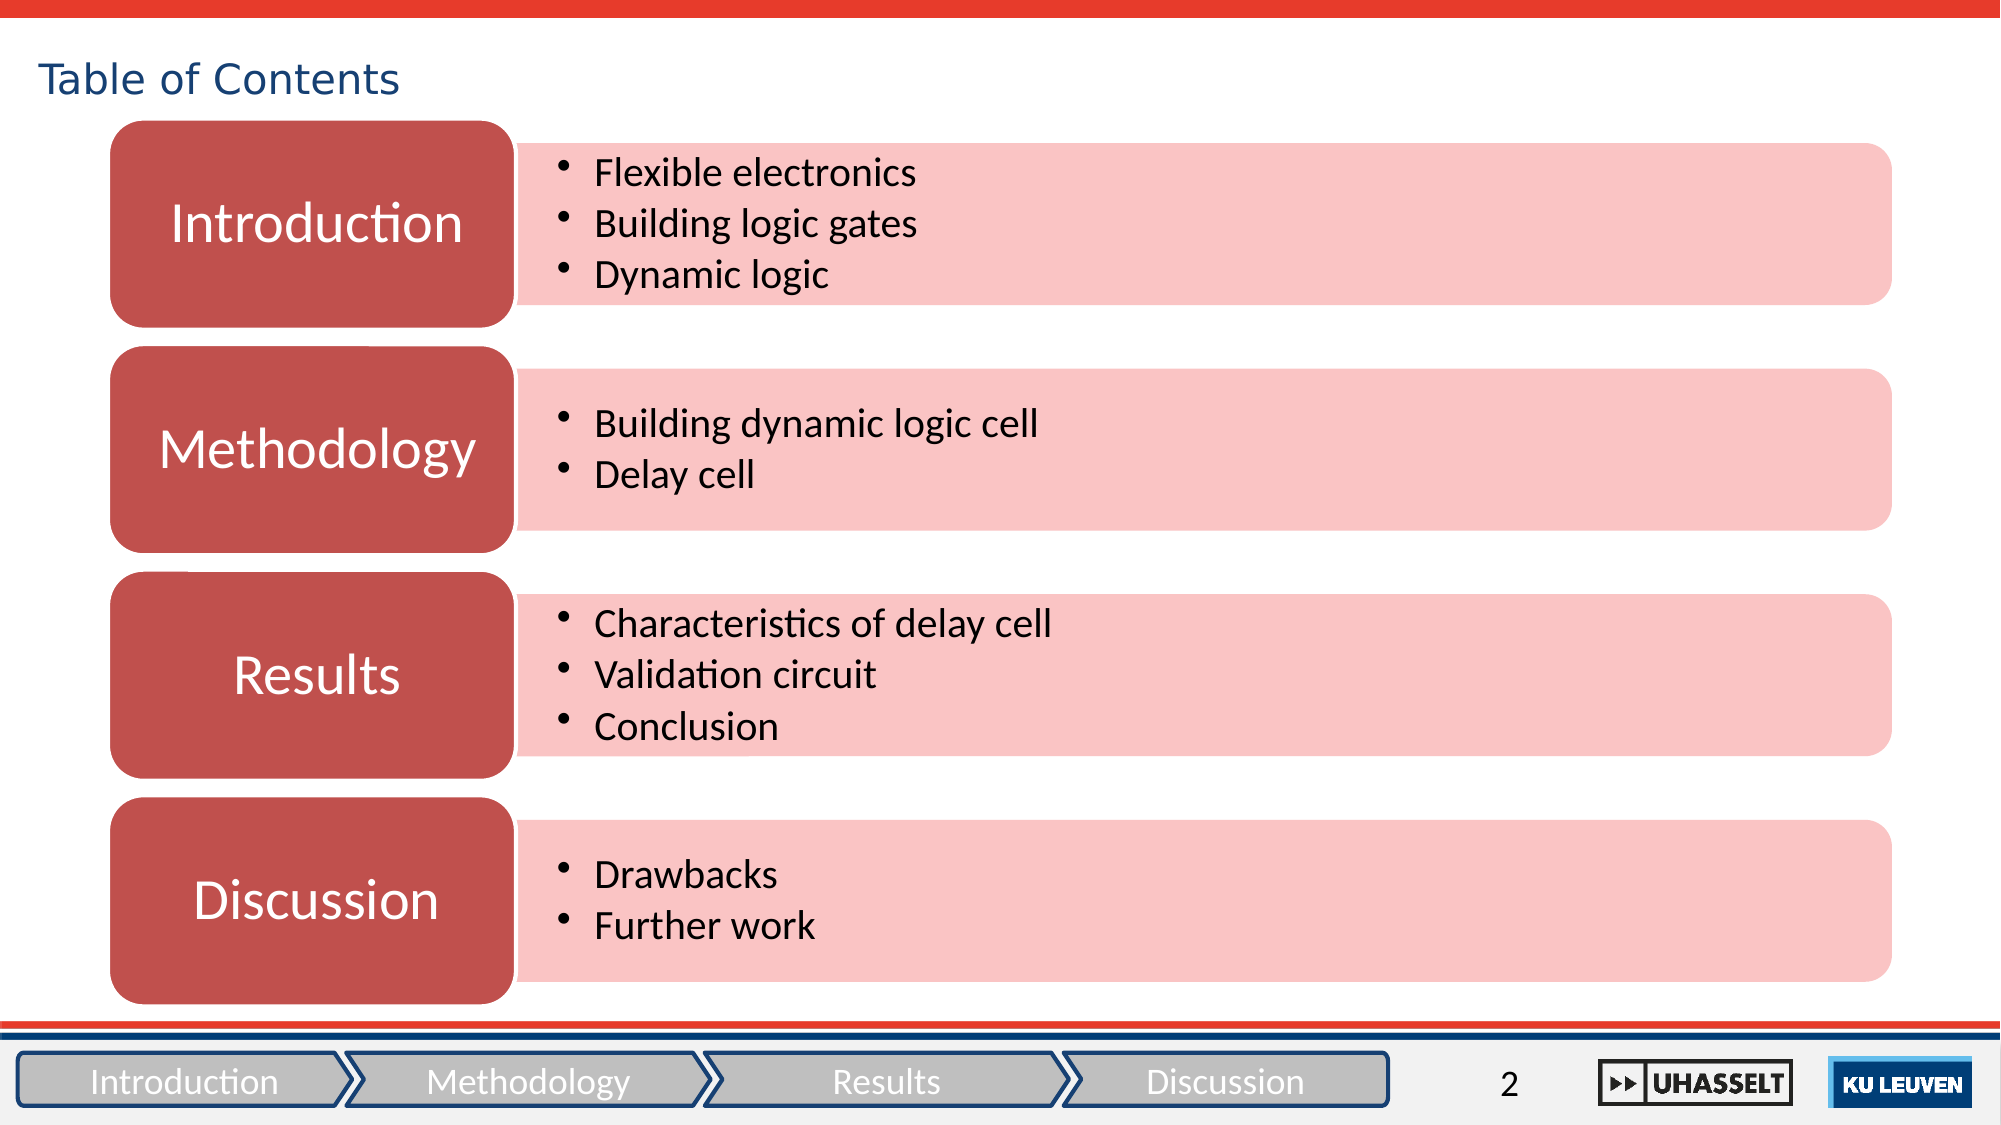

Table of Contents
Flexible electronics
Building logic gates
Dynamic logic
Introduction
Building dynamic logic cell
Delay cell
Methodology
Characteristics of delay cell
Validation circuit
Conclusion
Results
Drawbacks
Further work
Discussion
2
Introduction
Methodology
Results
Discussion